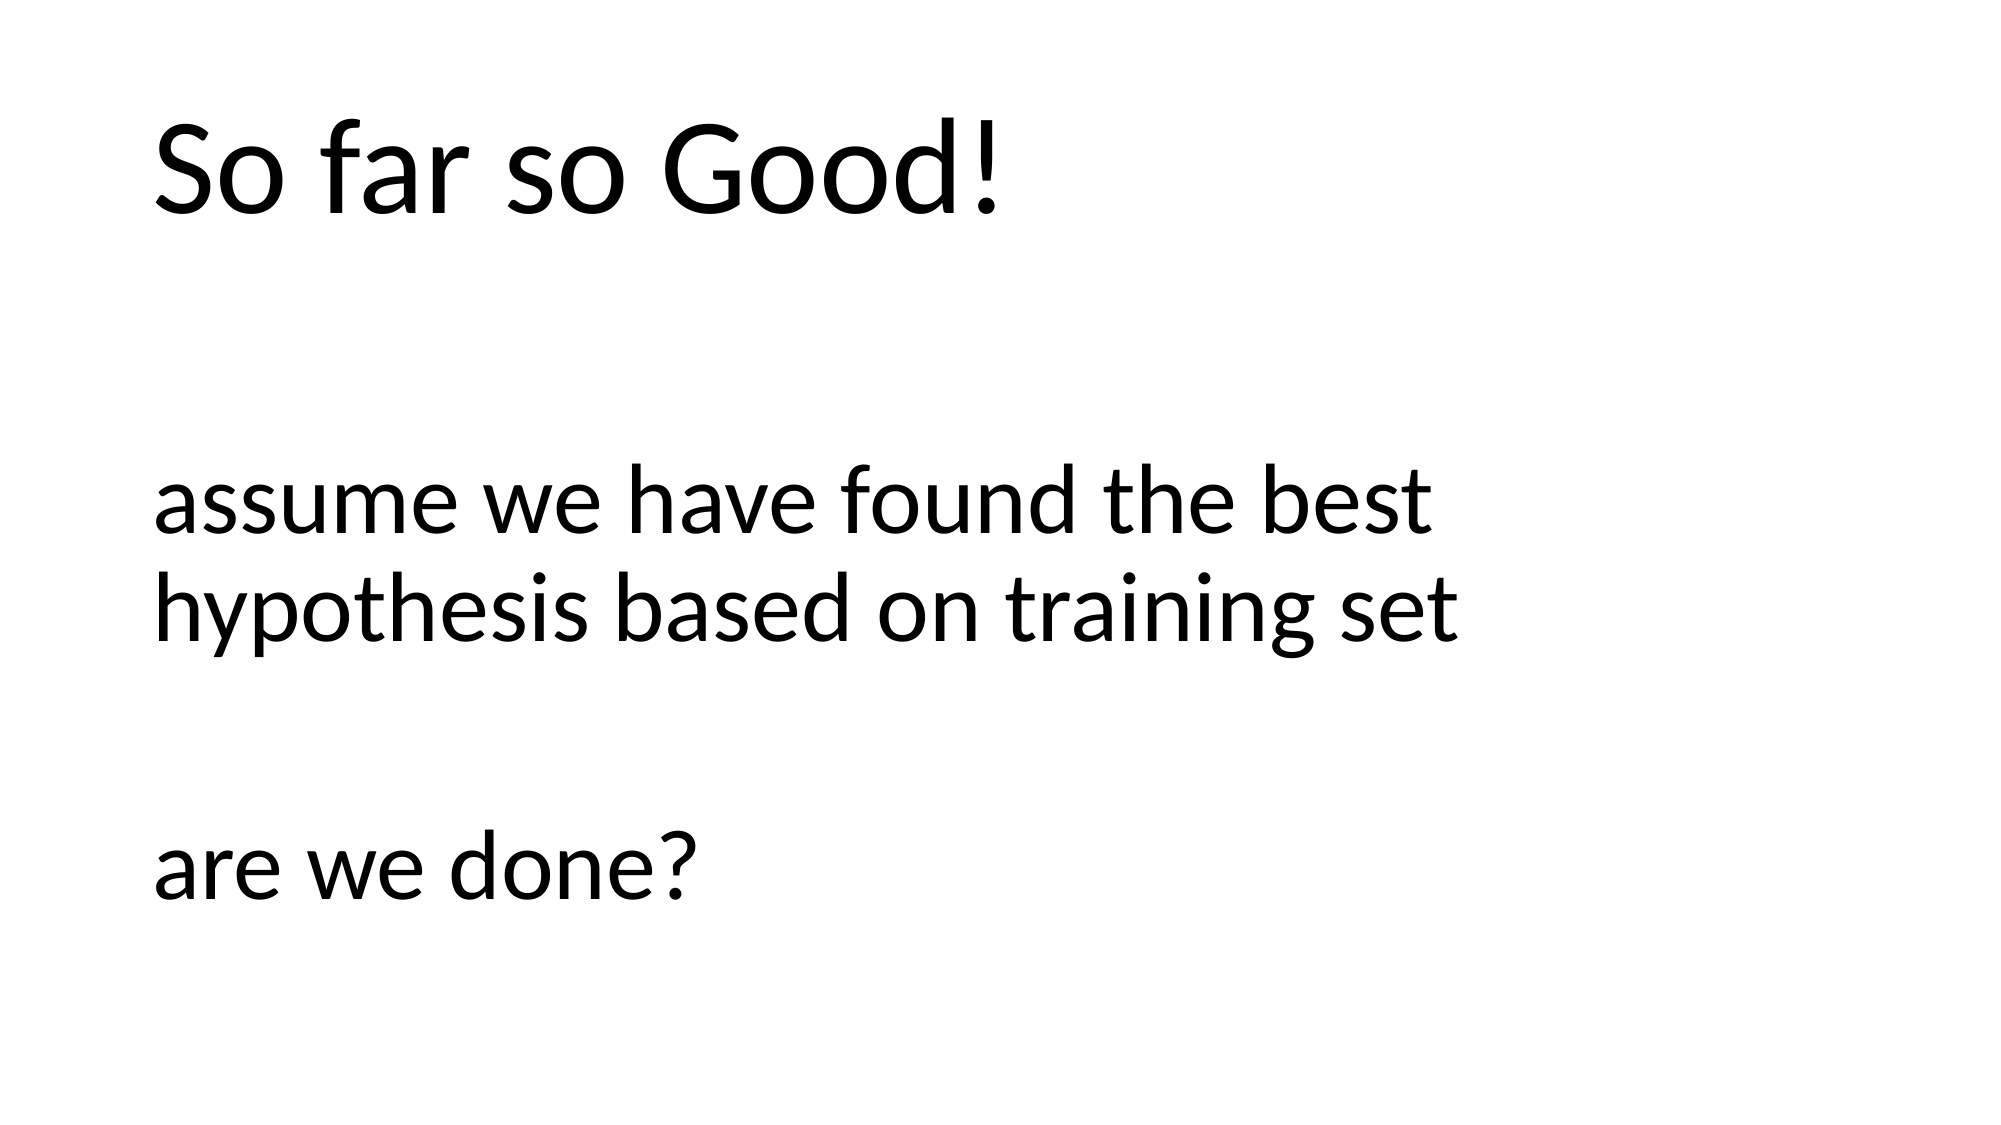

# So far so Good!

assume we have found the best hypothesis based on training set

are we done?